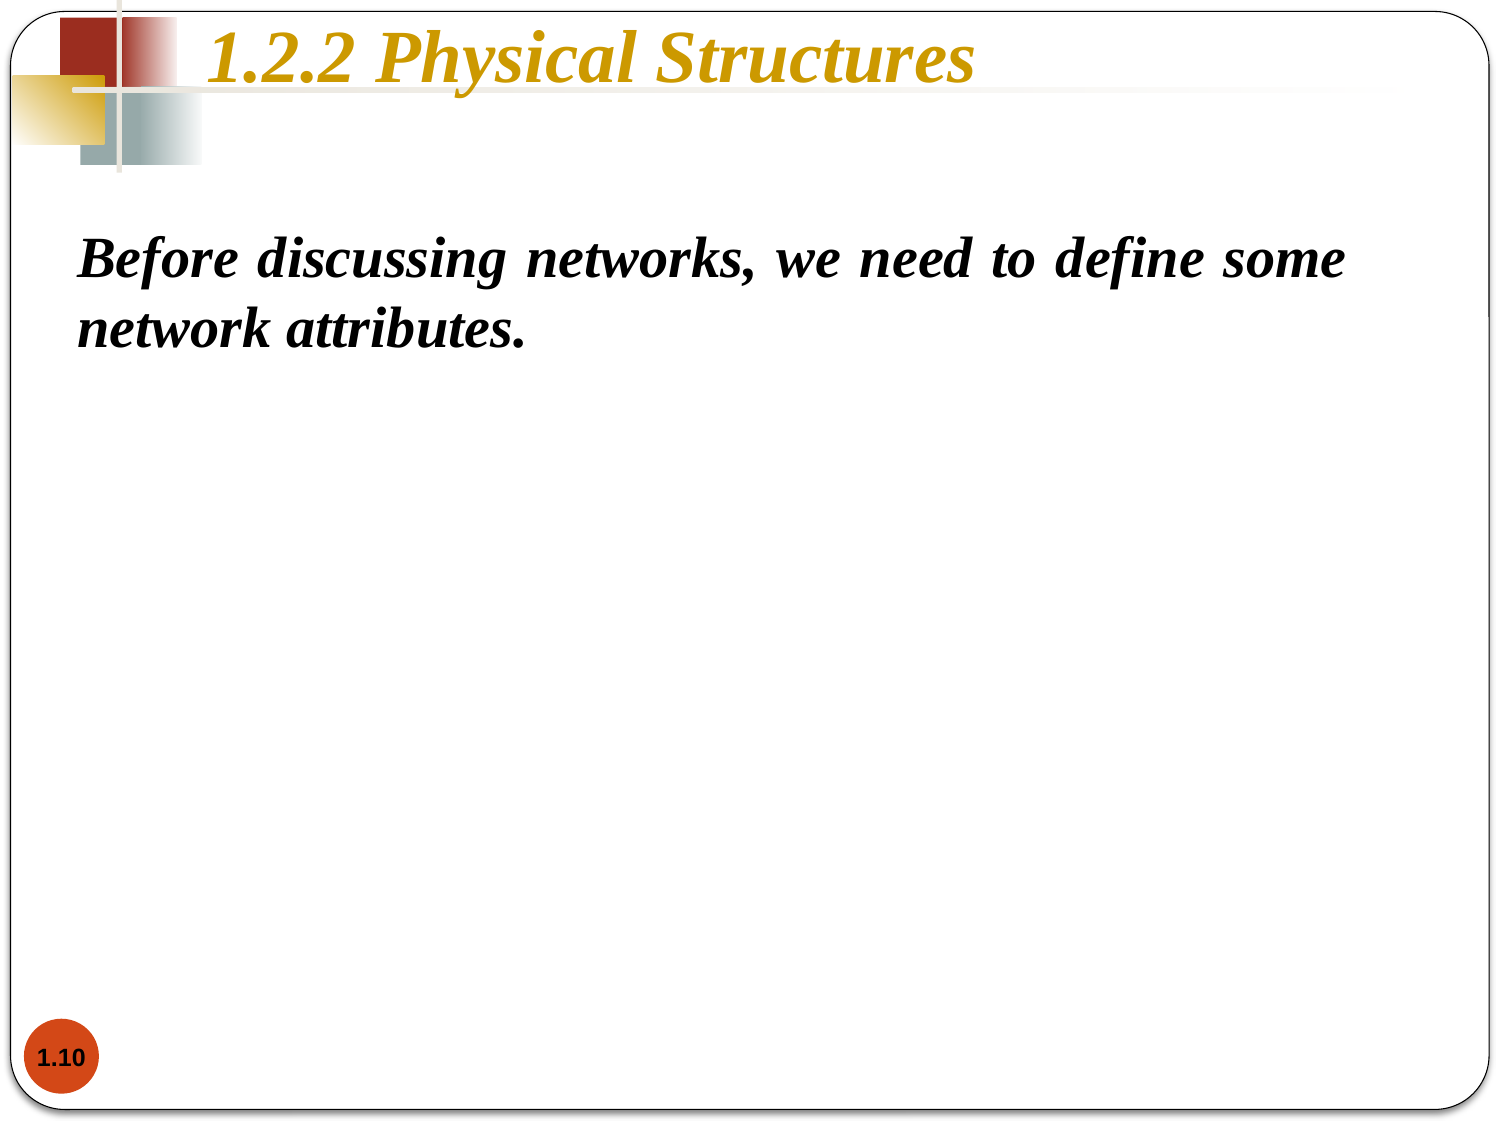

1.2.2 Physical Structures

Before discussing networks, we need to define some network attributes.
1.10